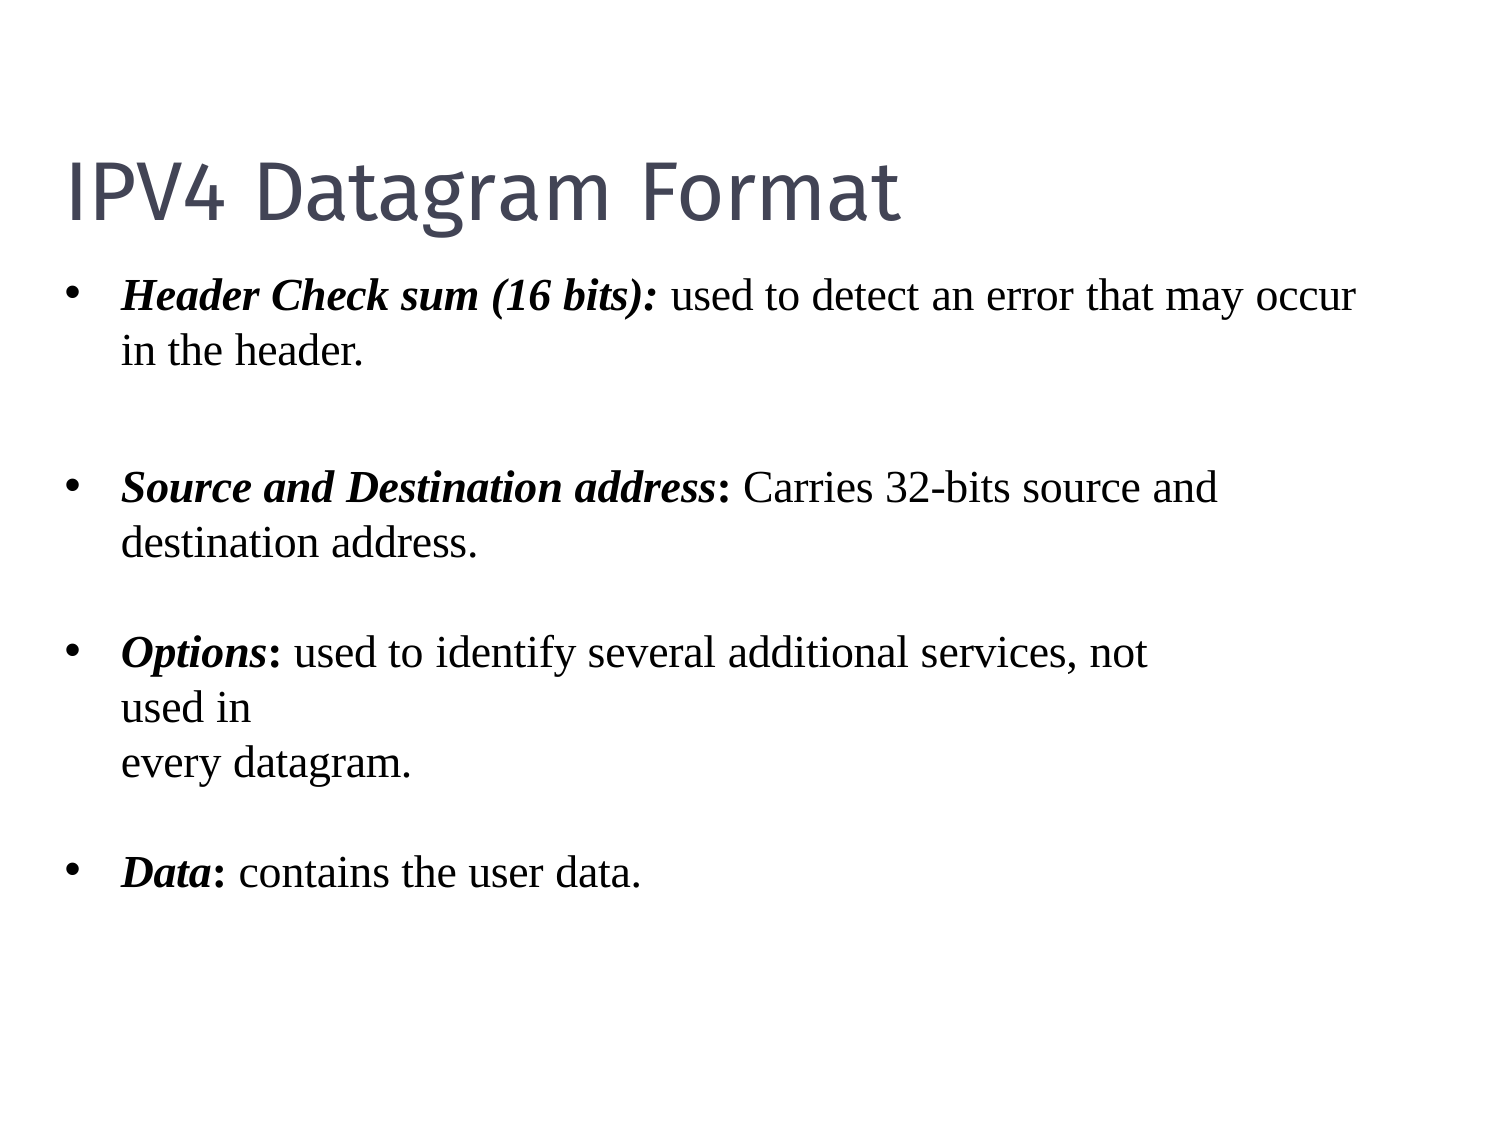

IPV4 Datagram Format
Header Check sum (16 bits): used to detect an error that may occur in the header.

Source and Destination address: Carries 32-bits source and destination address.

Options: used to identify several additional services, not used in
every datagram.

Data: contains the user data.